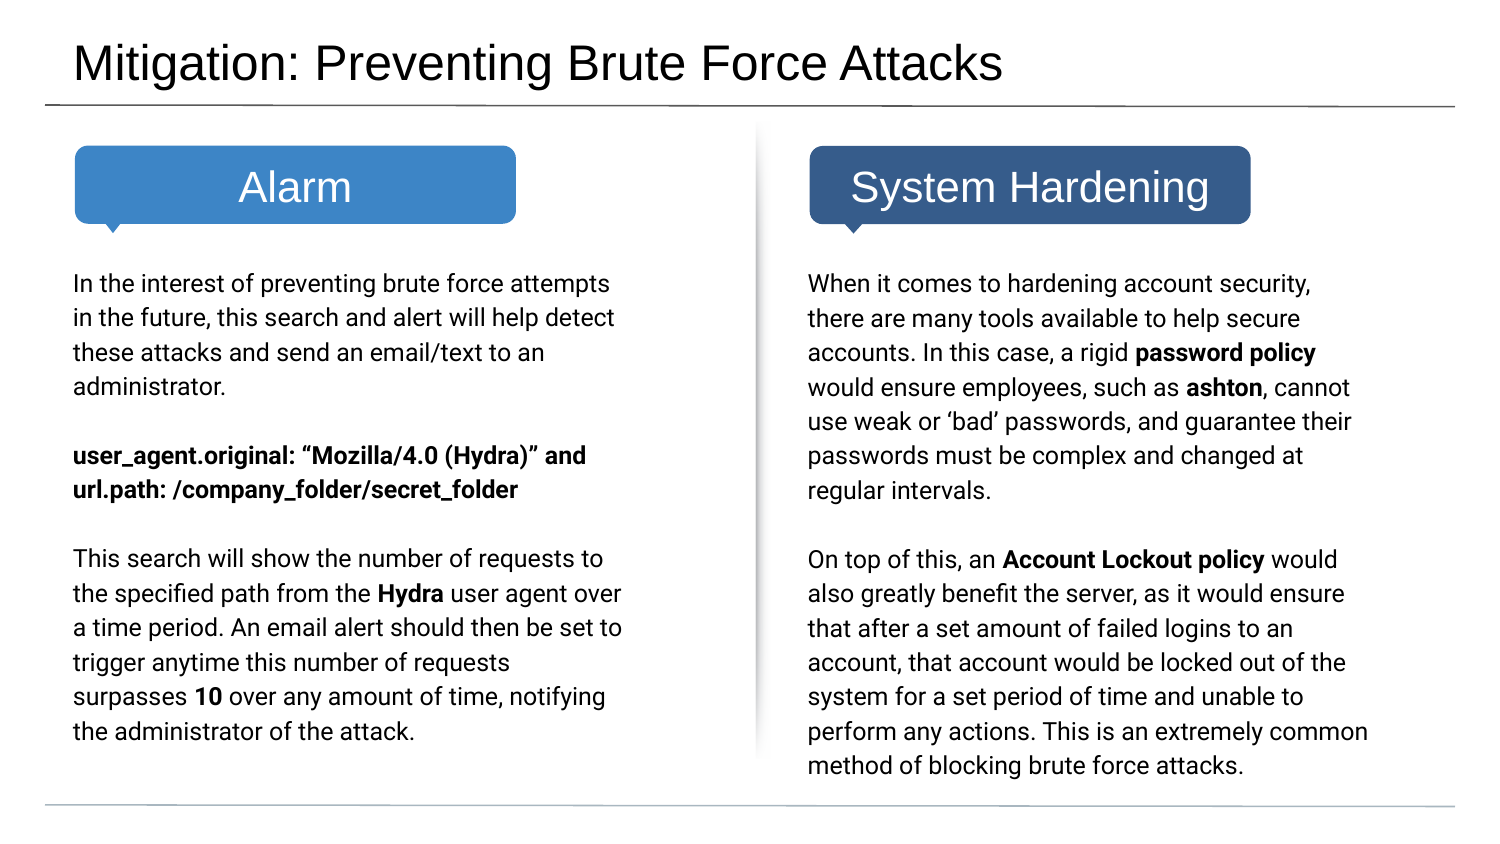

# Mitigation: Preventing Brute Force Attacks
In the interest of preventing brute force attempts in the future, this search and alert will help detect these attacks and send an email/text to an administrator.

user_agent.original: “Mozilla/4.0 (Hydra)” and url.path: /company_folder/secret_folder

This search will show the number of requests to the specified path from the Hydra user agent over a time period. An email alert should then be set to trigger anytime this number of requests surpasses 10 over any amount of time, notifying the administrator of the attack.

When it comes to hardening account security, there are many tools available to help secure accounts. In this case, a rigid password policy would ensure employees, such as ashton, cannot use weak or ‘bad’ passwords, and guarantee their passwords must be complex and changed at regular intervals.

On top of this, an Account Lockout policy would also greatly benefit the server, as it would ensure that after a set amount of failed logins to an account, that account would be locked out of the system for a set period of time and unable to perform any actions. This is an extremely common method of blocking brute force attacks.